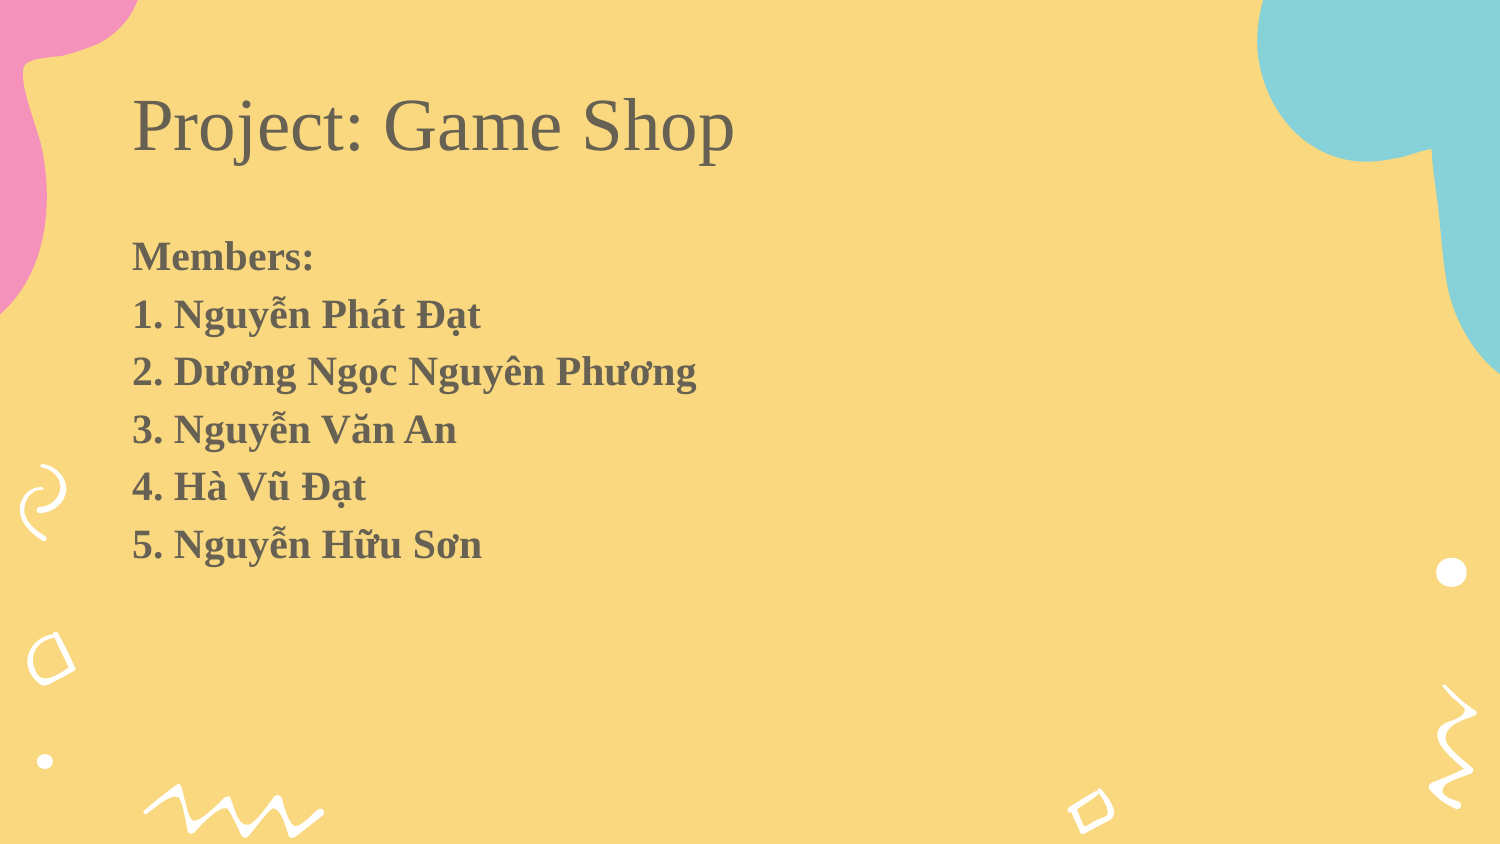

# Project: Game Shop
Members:
1. Nguyễn Phát Đạt
2. Dương Ngọc Nguyên Phương
3. Nguyễn Văn An
4. Hà Vũ Đạt
5. Nguyễn Hữu Sơn